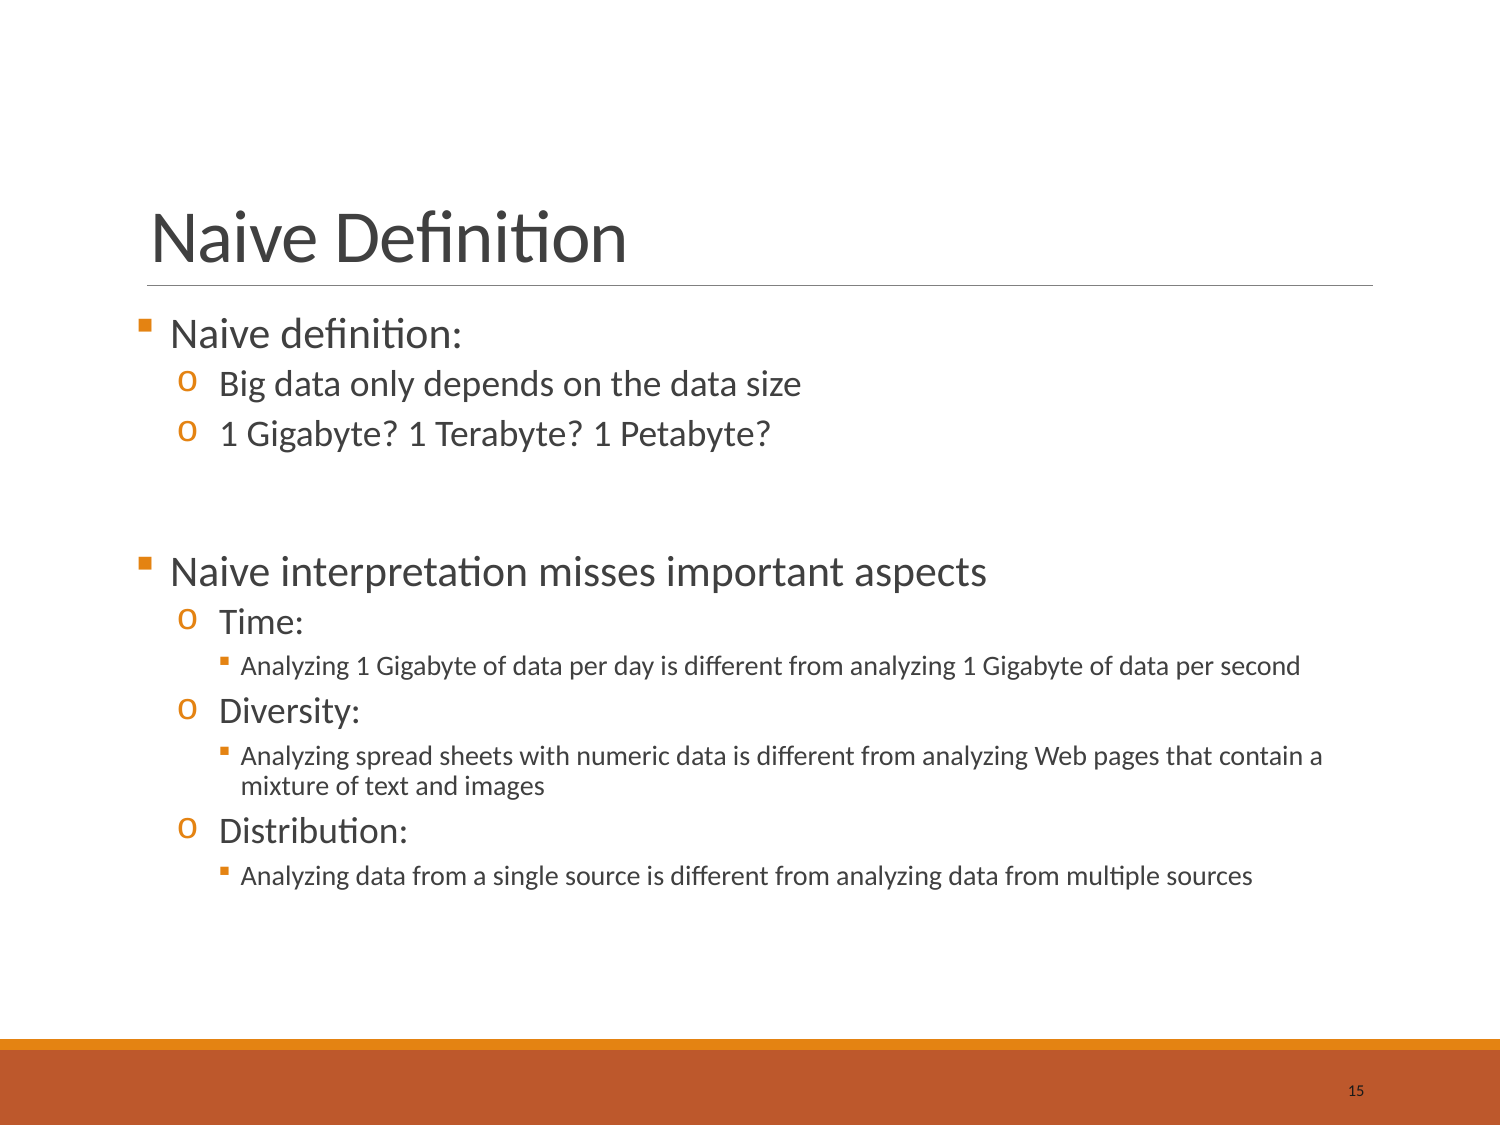

# Naive Definition
Naive definition:
Big data only depends on the data size
1 Gigabyte? 1 Terabyte? 1 Petabyte?

Naive interpretation misses important aspects
Time:
Analyzing 1 Gigabyte of data per day is different from analyzing 1 Gigabyte of data per second
Diversity:
Analyzing spread sheets with numeric data is different from analyzing Web pages that contain a mixture of text and images
Distribution:
Analyzing data from a single source is different from analyzing data from multiple sources

15